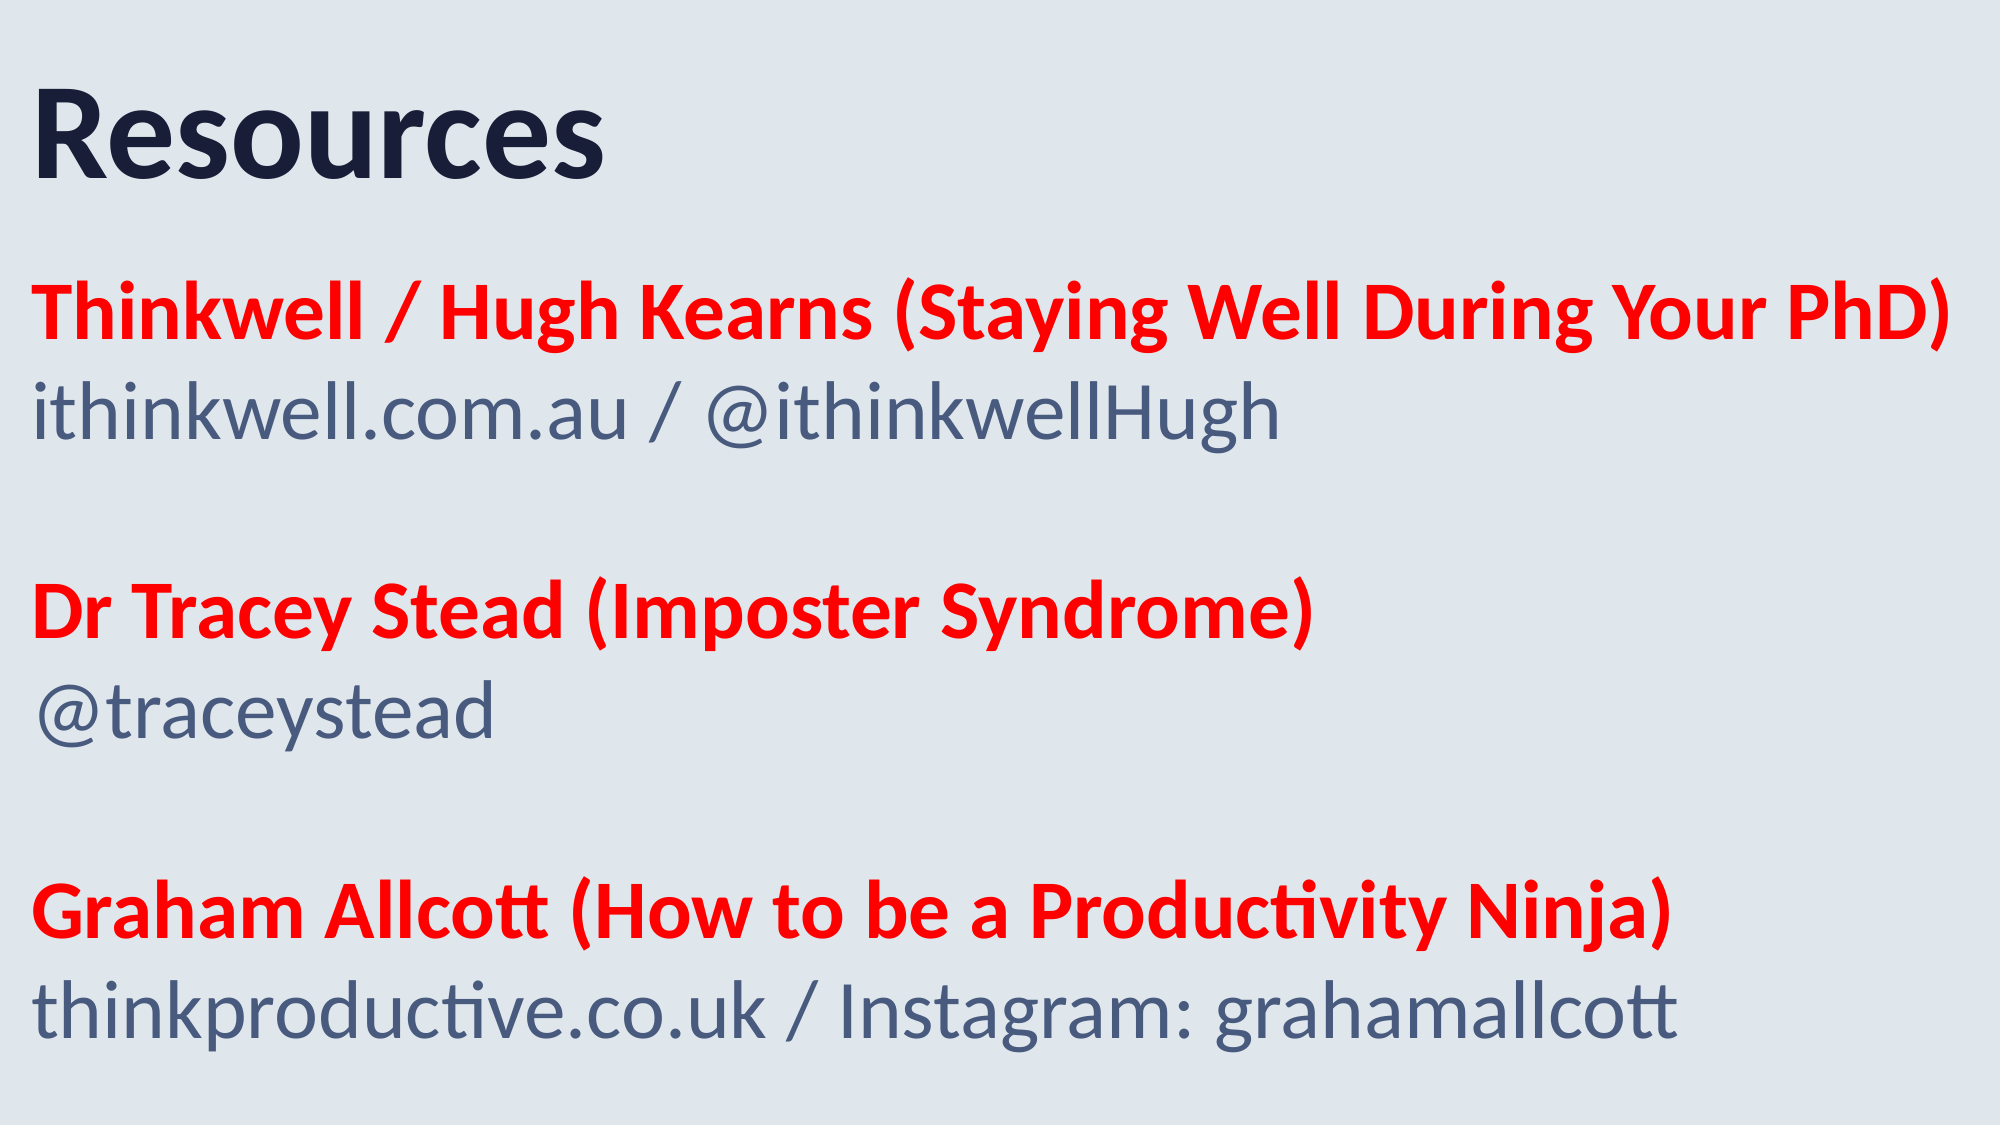

Resources

Thinkwell / Hugh Kearns (Staying Well During Your PhD)
ithinkwell.com.au / @ithinkwellHugh

Dr Tracey Stead (Imposter Syndrome)
@traceystead

Graham Allcott (How to be a Productivity Ninja)
thinkproductive.co.uk / Instagram: grahamallcott